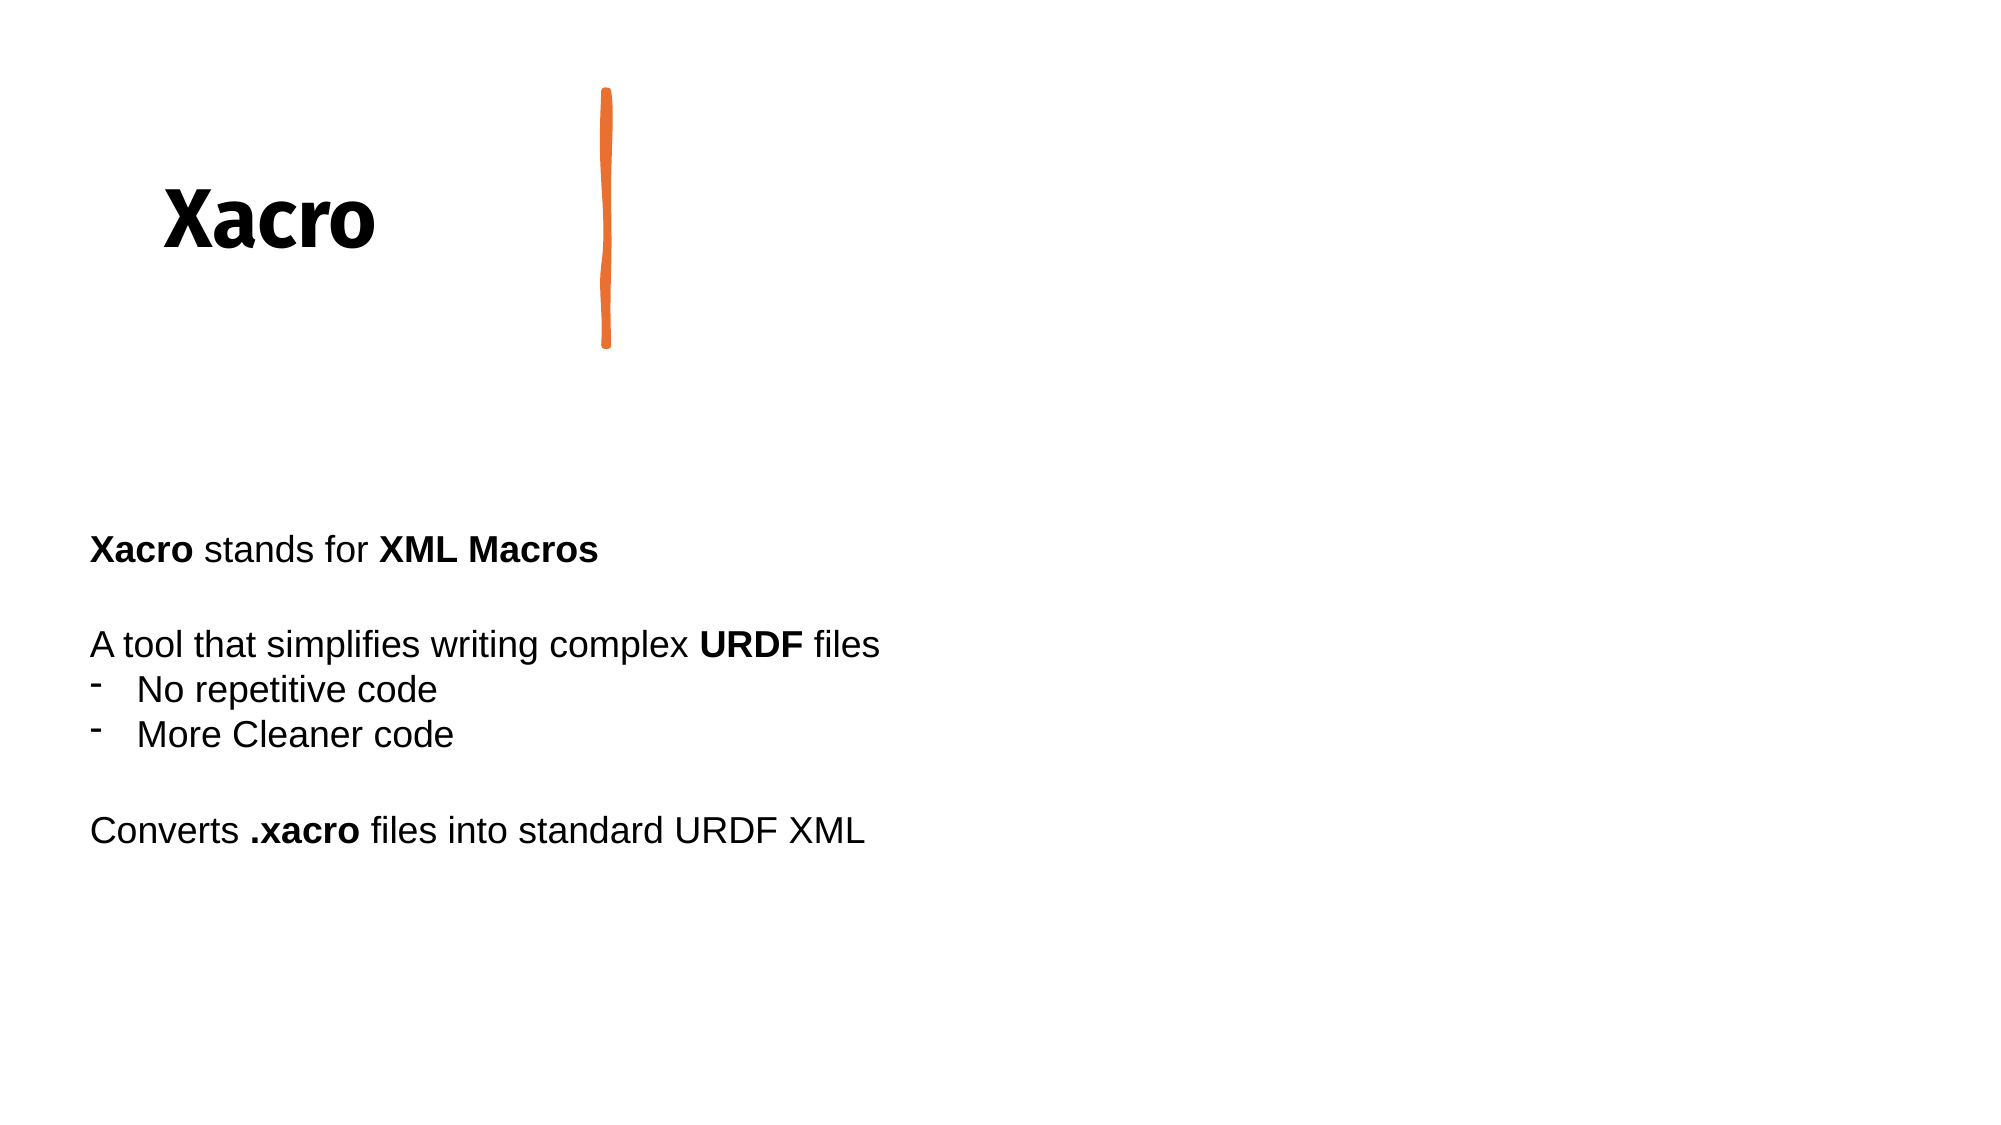

# Xacro
Xacro stands for XML Macros
A tool that simplifies writing complex URDF files
No repetitive code
More Cleaner code
Converts .xacro files into standard URDF XML